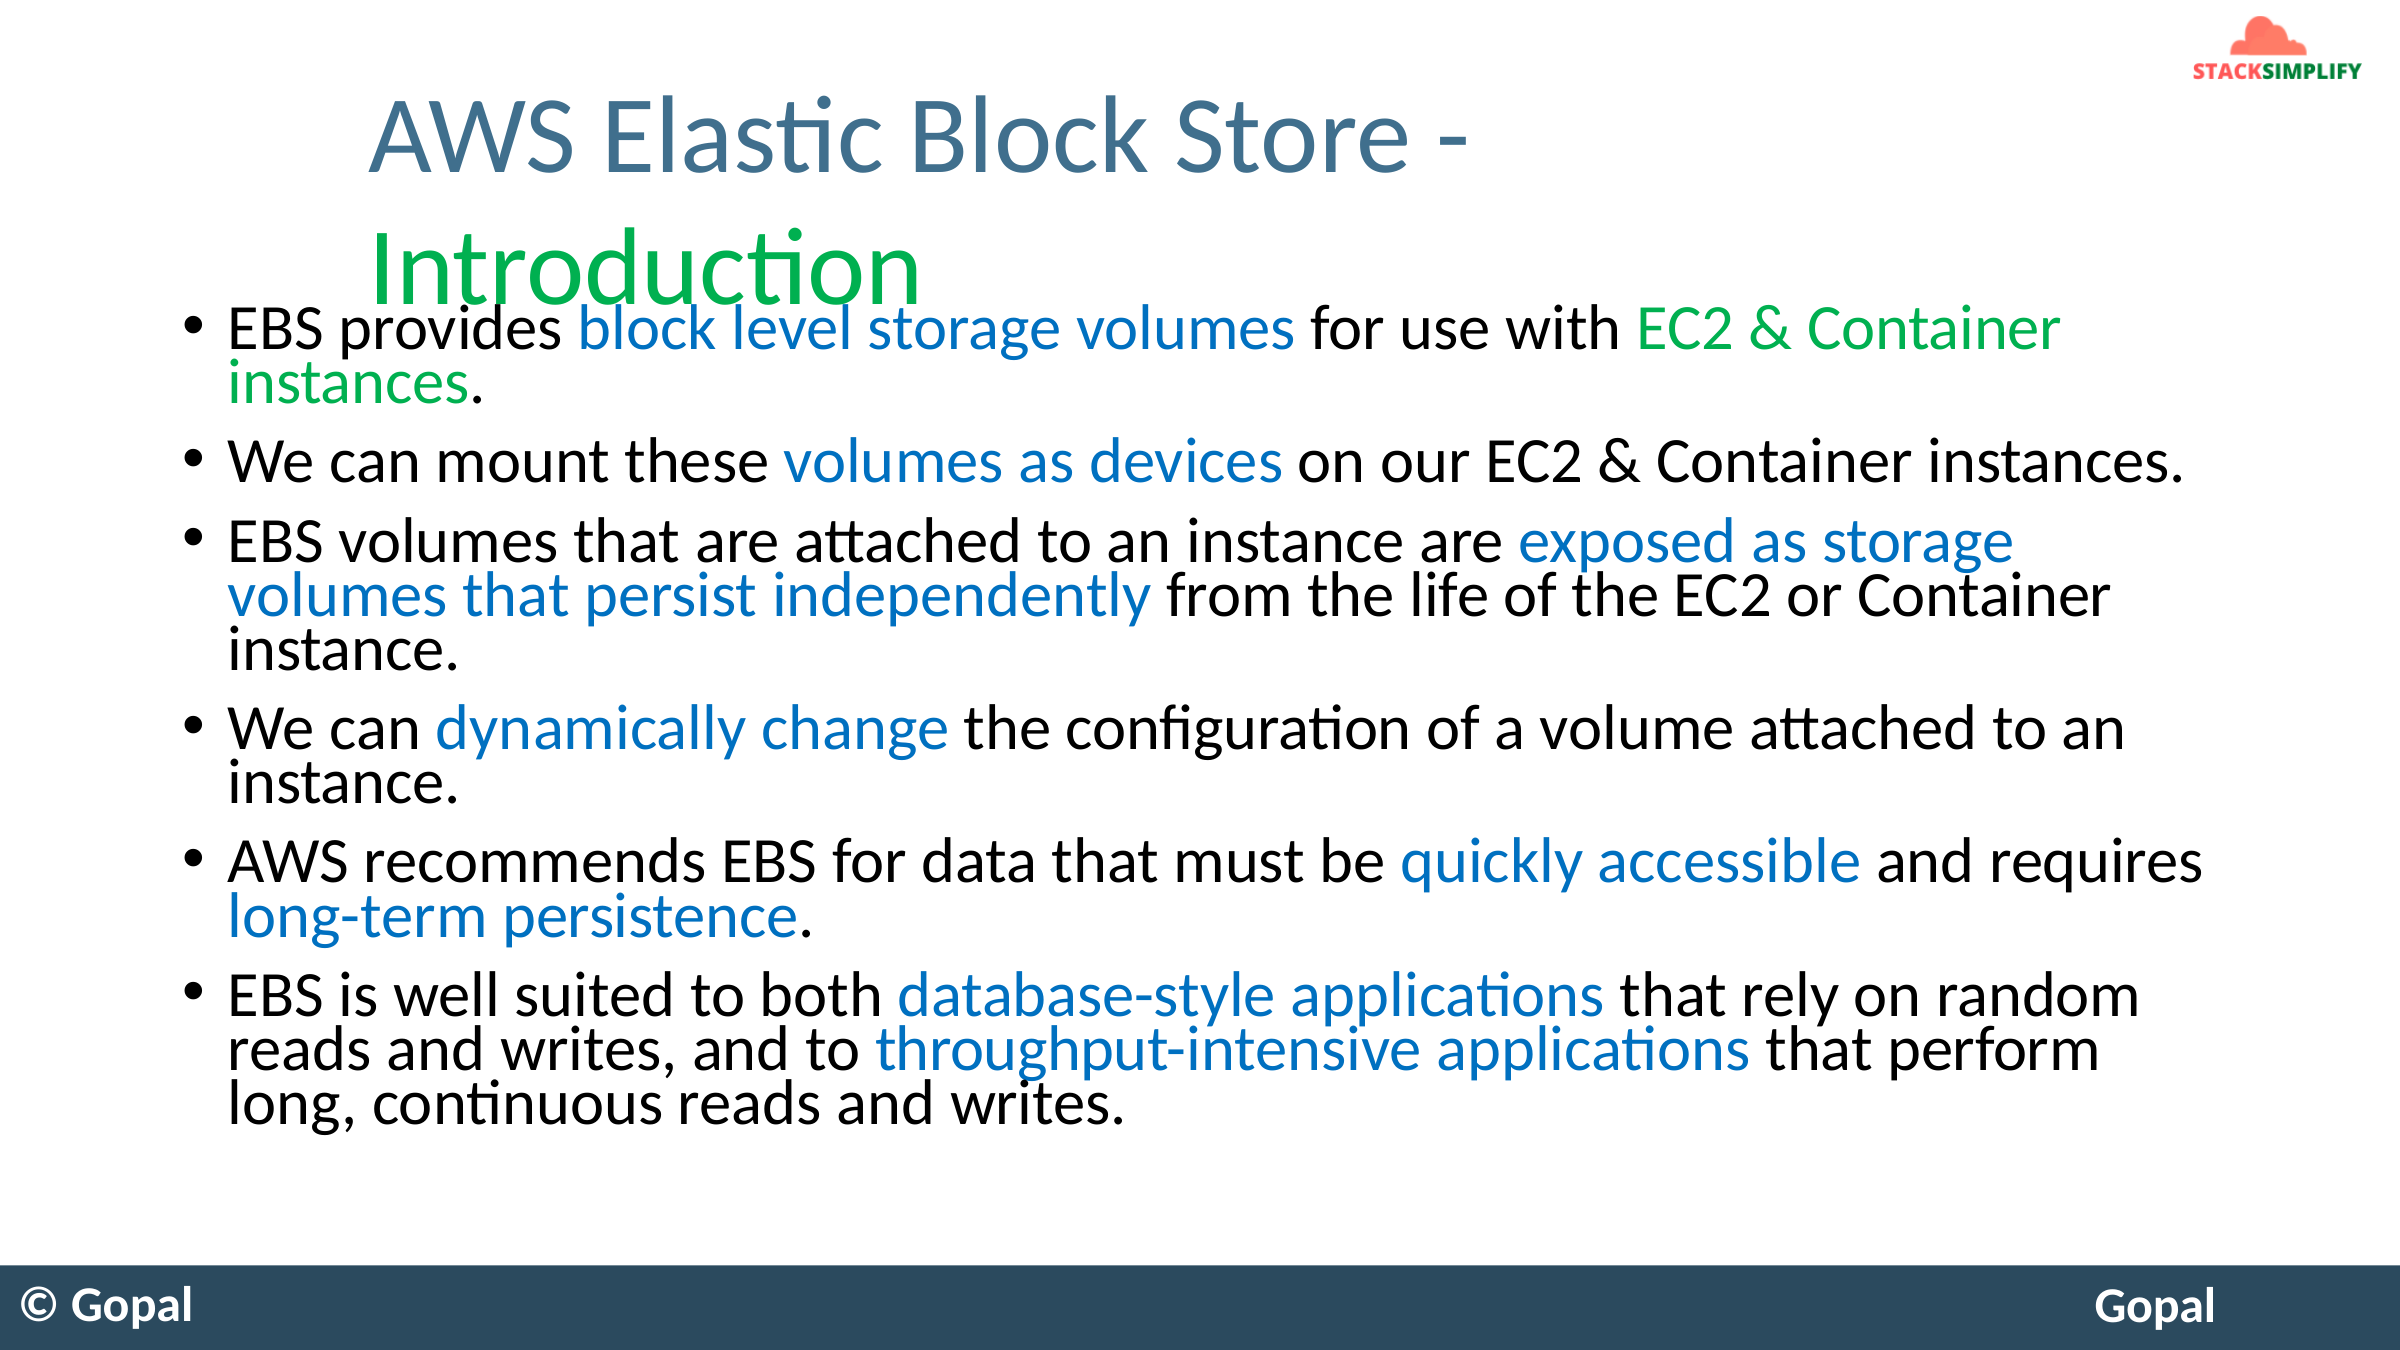

# AWS Elastic Block Store - Introduction
EBS provides block level storage volumes for use with EC2 & Container
instances.
We can mount these volumes as devices on our EC2 & Container instances.
EBS volumes that are attached to an instance are exposed as storage
volumes that persist independently from the life of the EC2 or Container
instance.
We can dynamically change the configuration of a volume attached to an
instance.
AWS recommends EBS for data that must be quickly accessible and requires
long-term persistence.
EBS is well suited to both database-style applications that rely on random
reads and writes, and to throughput-intensive applications that perform
long, continuous reads and writes.
© Gopal
Gopal